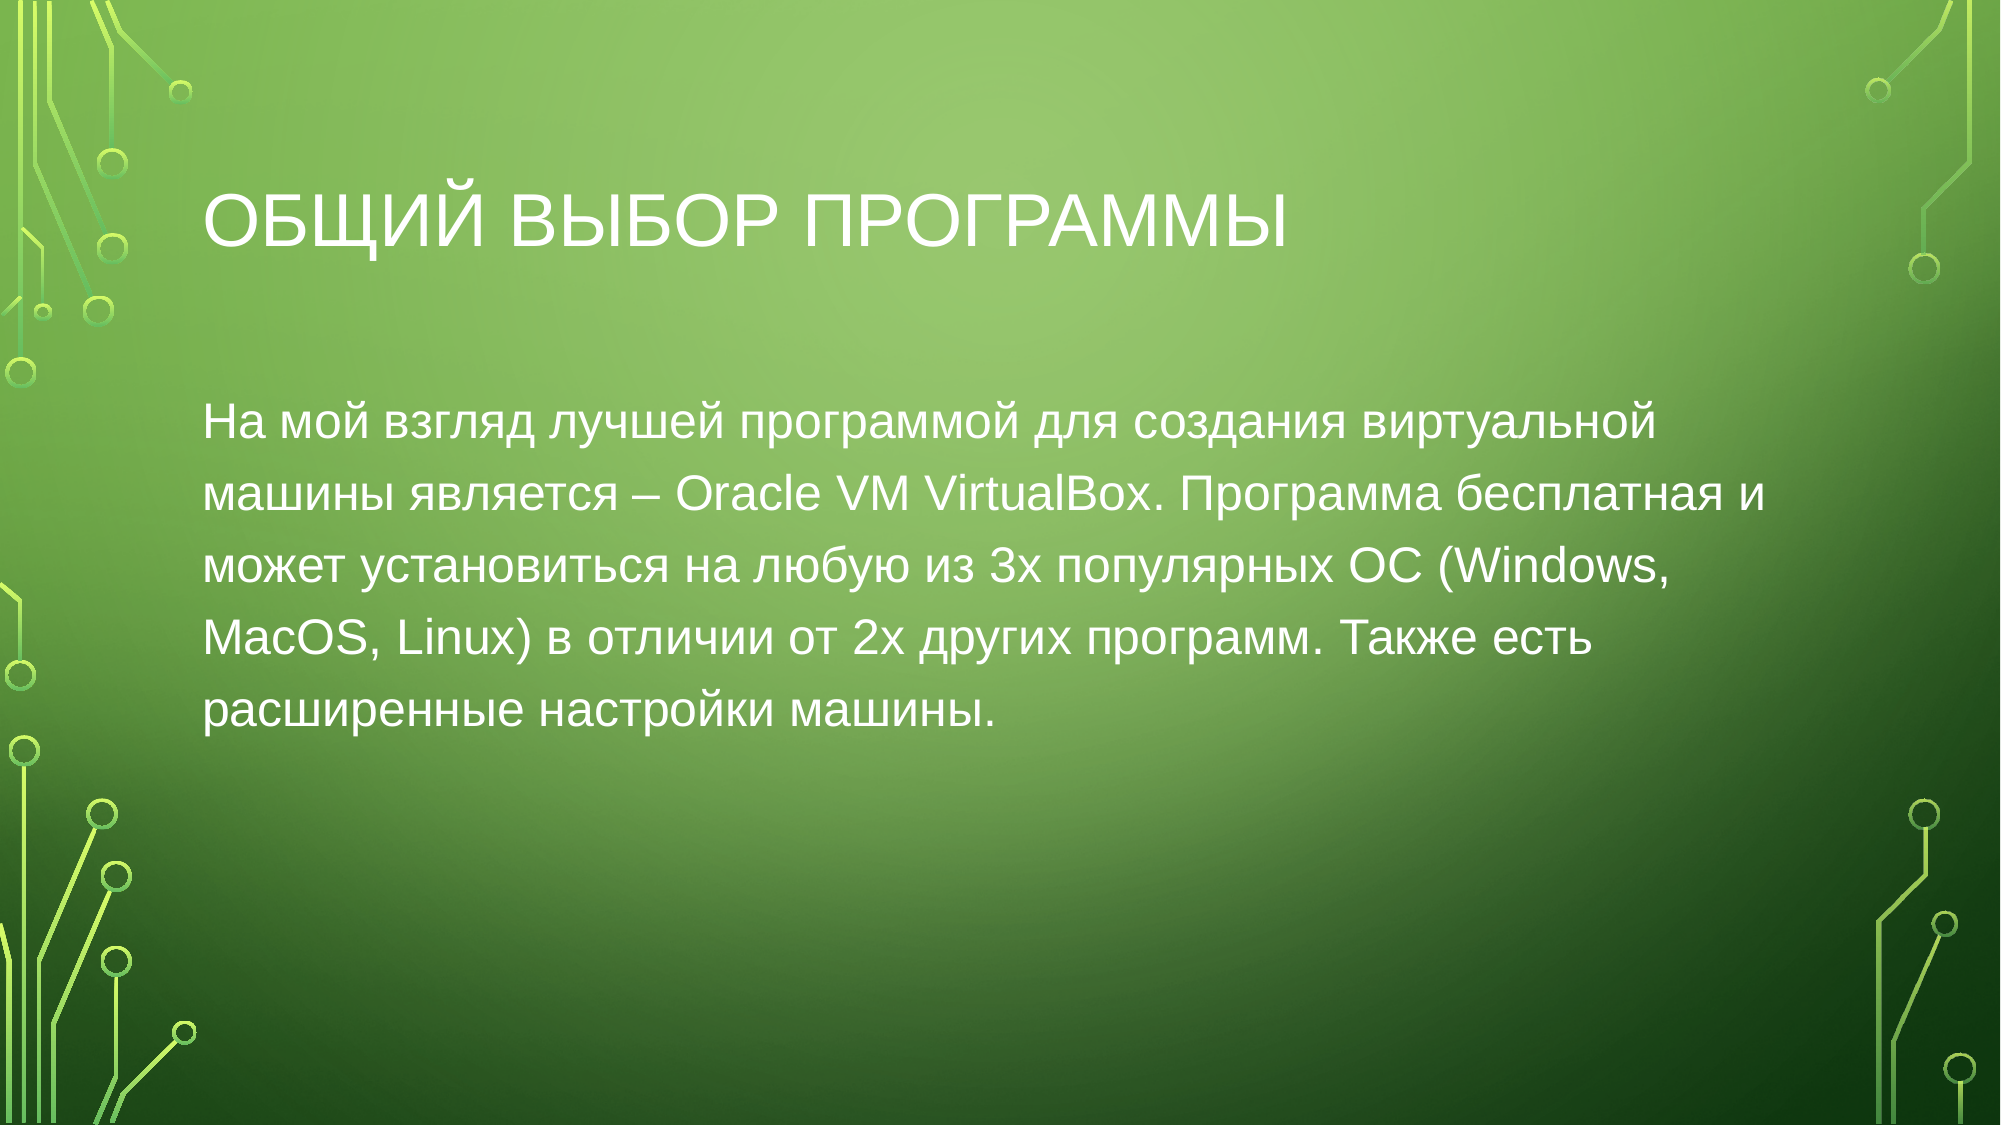

# Общий выбор программы
На мой взгляд лучшей программой для создания виртуальной машины является – Oracle VM VirtualBox. Программа бесплатная и может установиться на любую из 3х популярных ОС (Windows, MacOS, Linux) в отличии от 2х других программ. Также есть расширенные настройки машины.